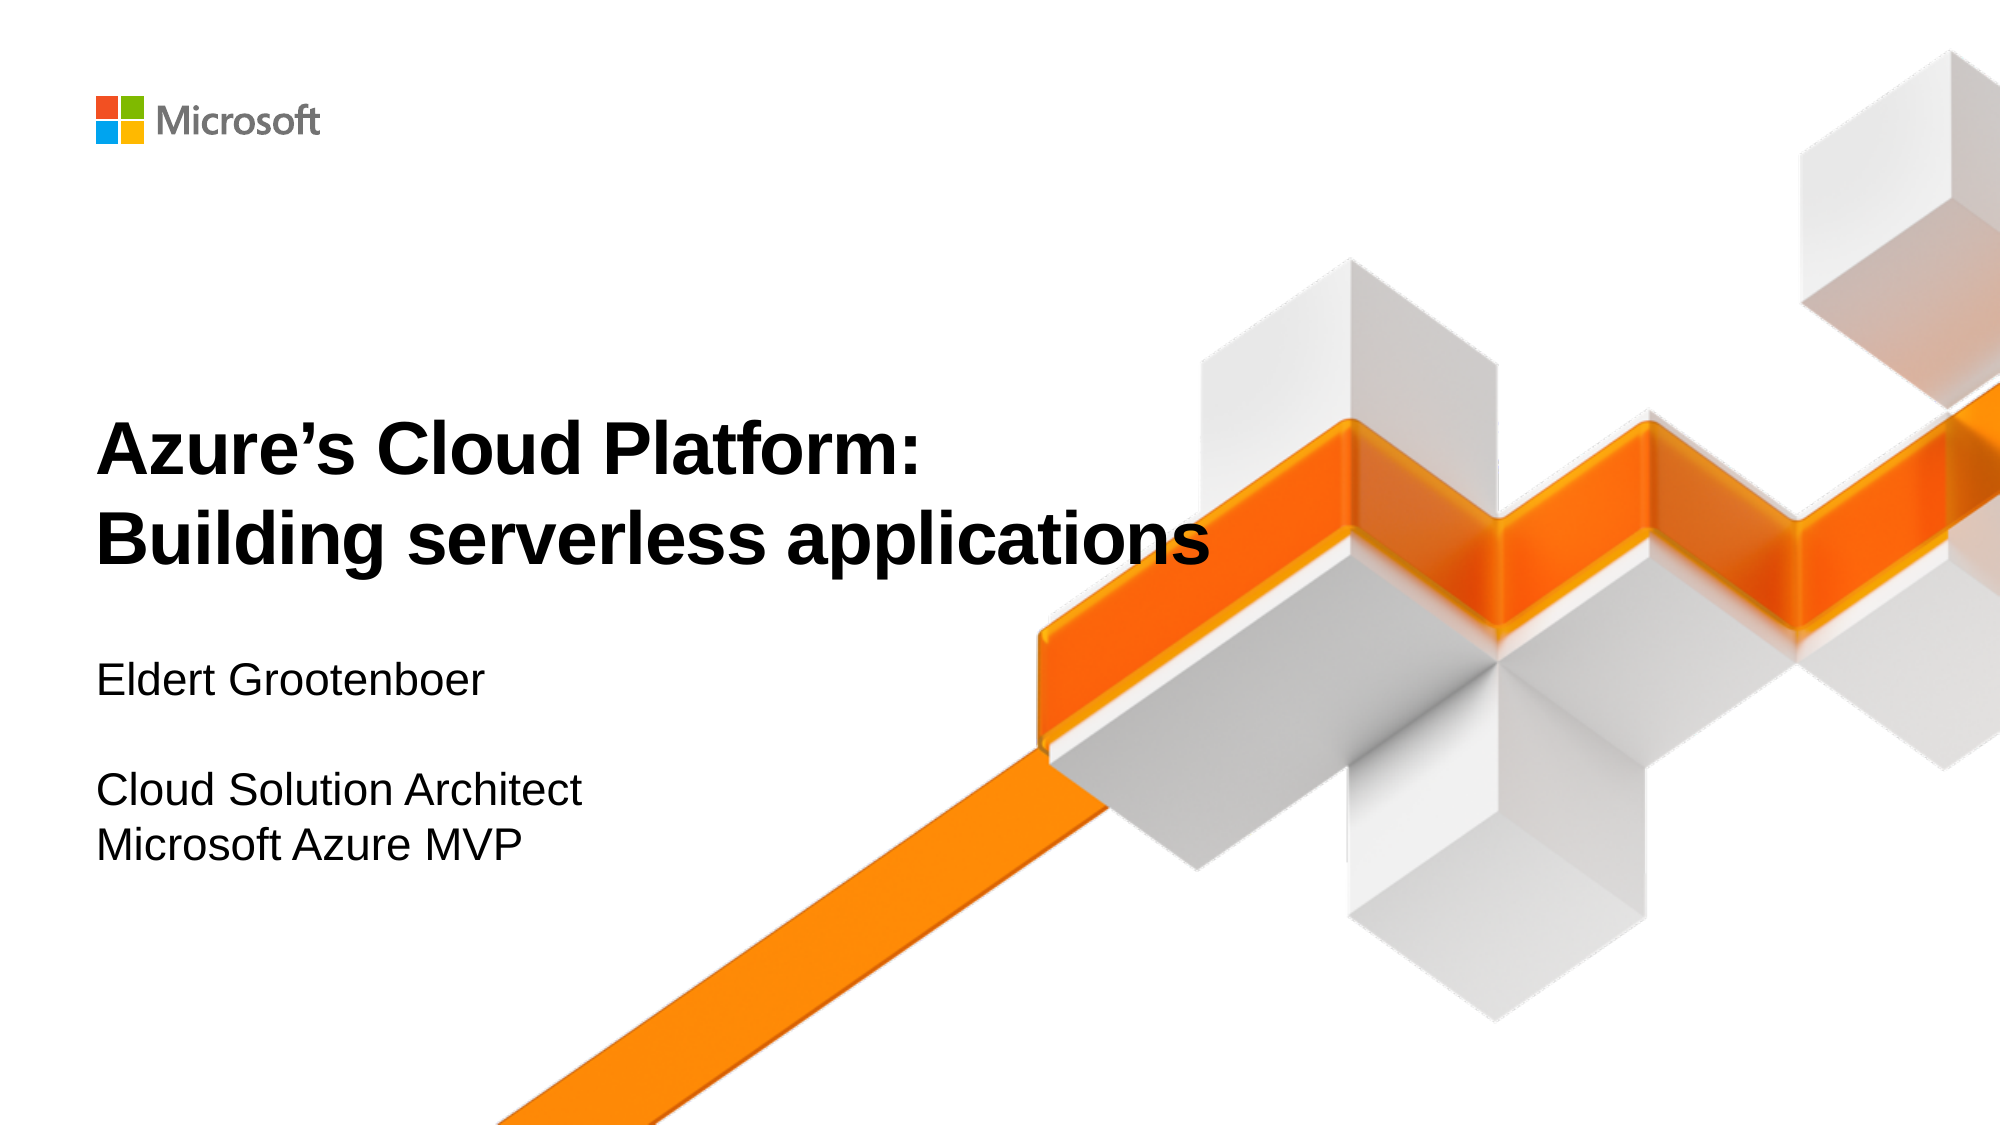

# Azure’s Cloud Platform: Building serverless applications
Eldert Grootenboer

Cloud Solution Architect
Microsoft Azure MVP